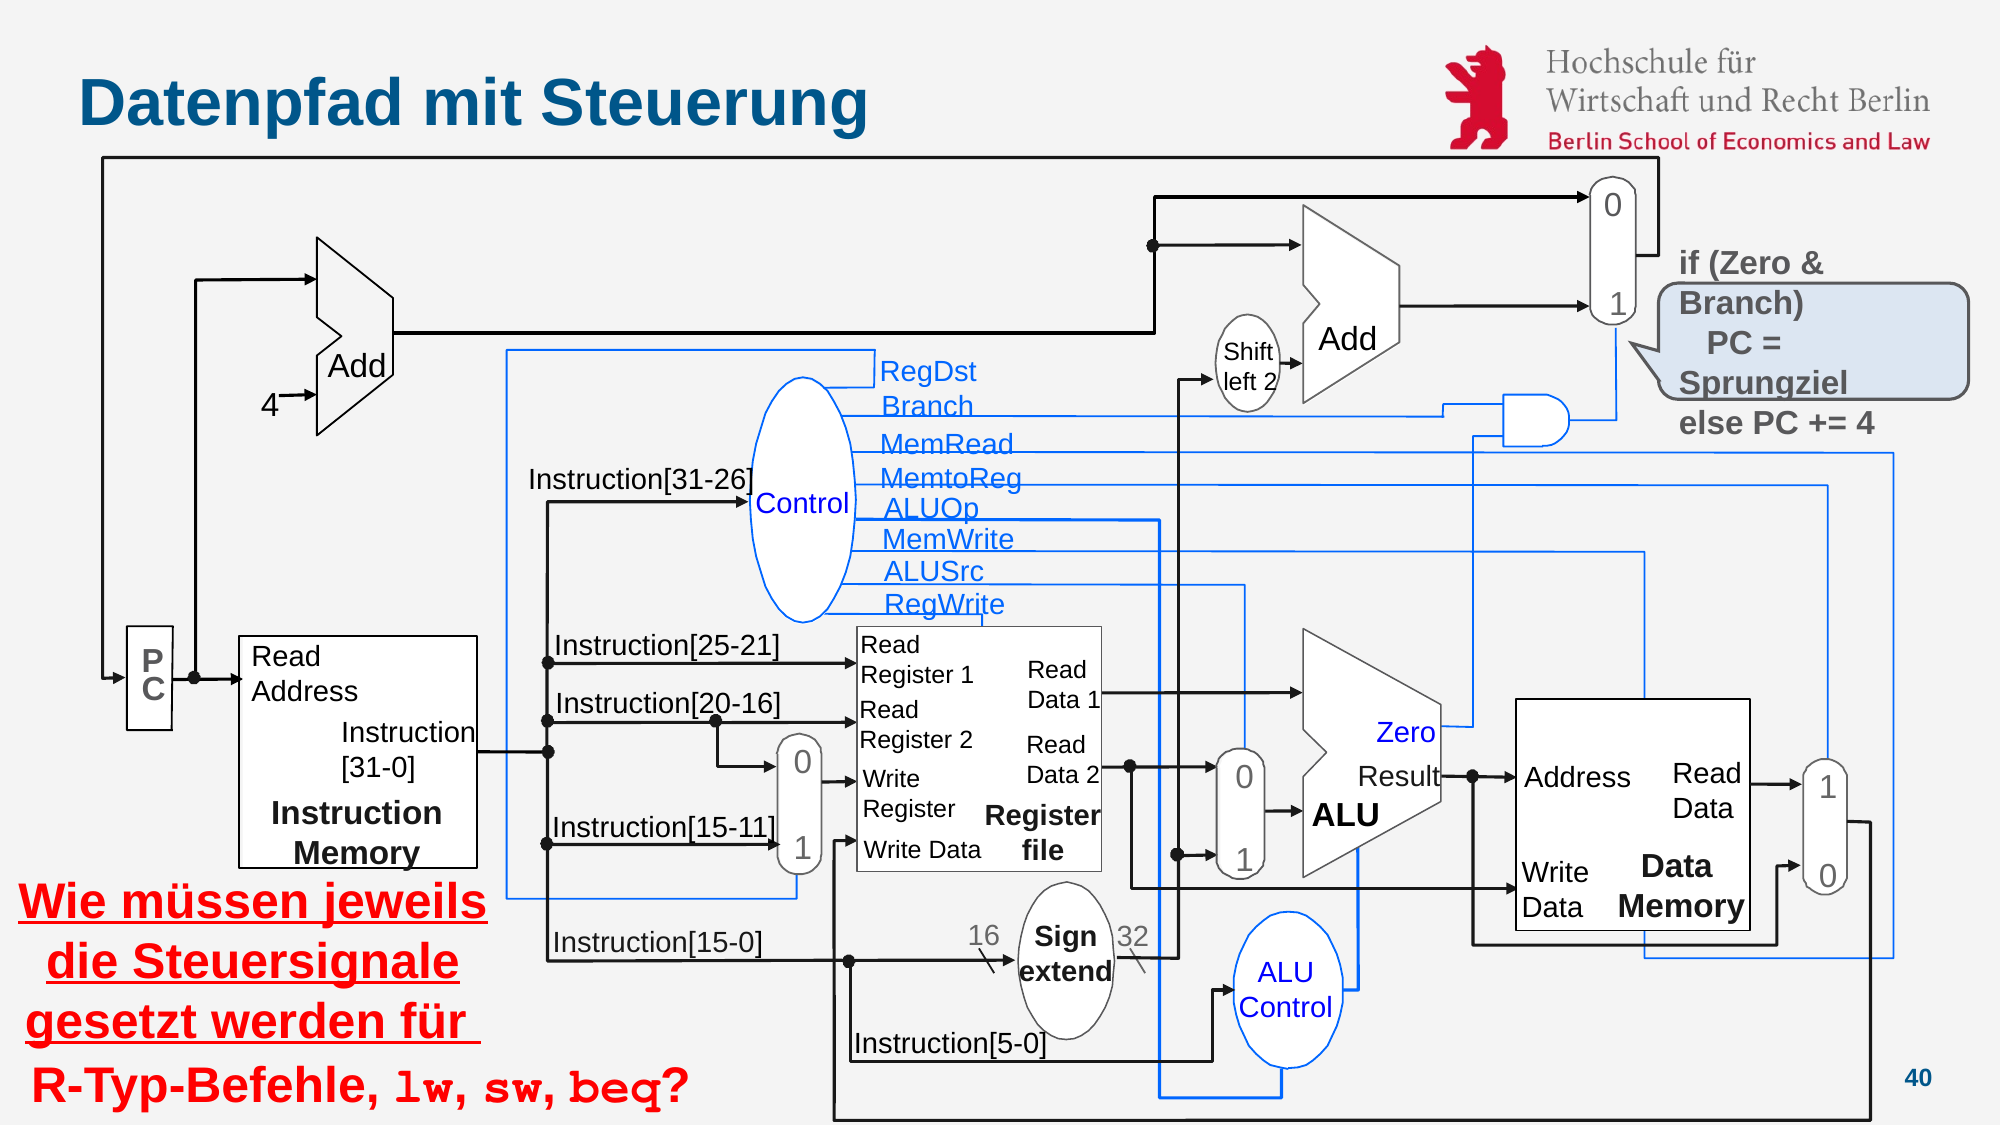

# Datenpfad mit Steuerung

0

1
if (Zero & Branch)
   PC = Sprungziel
else PC += 4

Add

Shift
left 2
RegDst
Add

Branch

4

MemRead

MemtoReg

Instruction[31-26]
ALUOp
Control

MemWrite

ALUSrc

RegWrite

PC

Instruction[25-21]
Read
Register 1

Read
Address
Read
Data 1

Instruction[20-16]

Read
Register 2

Instruction
[31-0]
Zero

Read
Data 2

0

Read
Data
0
Result
Address

Write
Register

1

Instruction Memory

ALU
Register
file

Instruction[15-11]

1

Write Data
1

Data
Memory

Write
Data
0

Wie müssen jeweils die Steuersignale
gesetzt werden für

16
Sign
extend
32
Instruction[15-0]

ALU
Control

Instruction[5-0]

Prof. Dr. Sebastian Schlesinger
40
R-Typ-Befehle, lw, sw, beq?